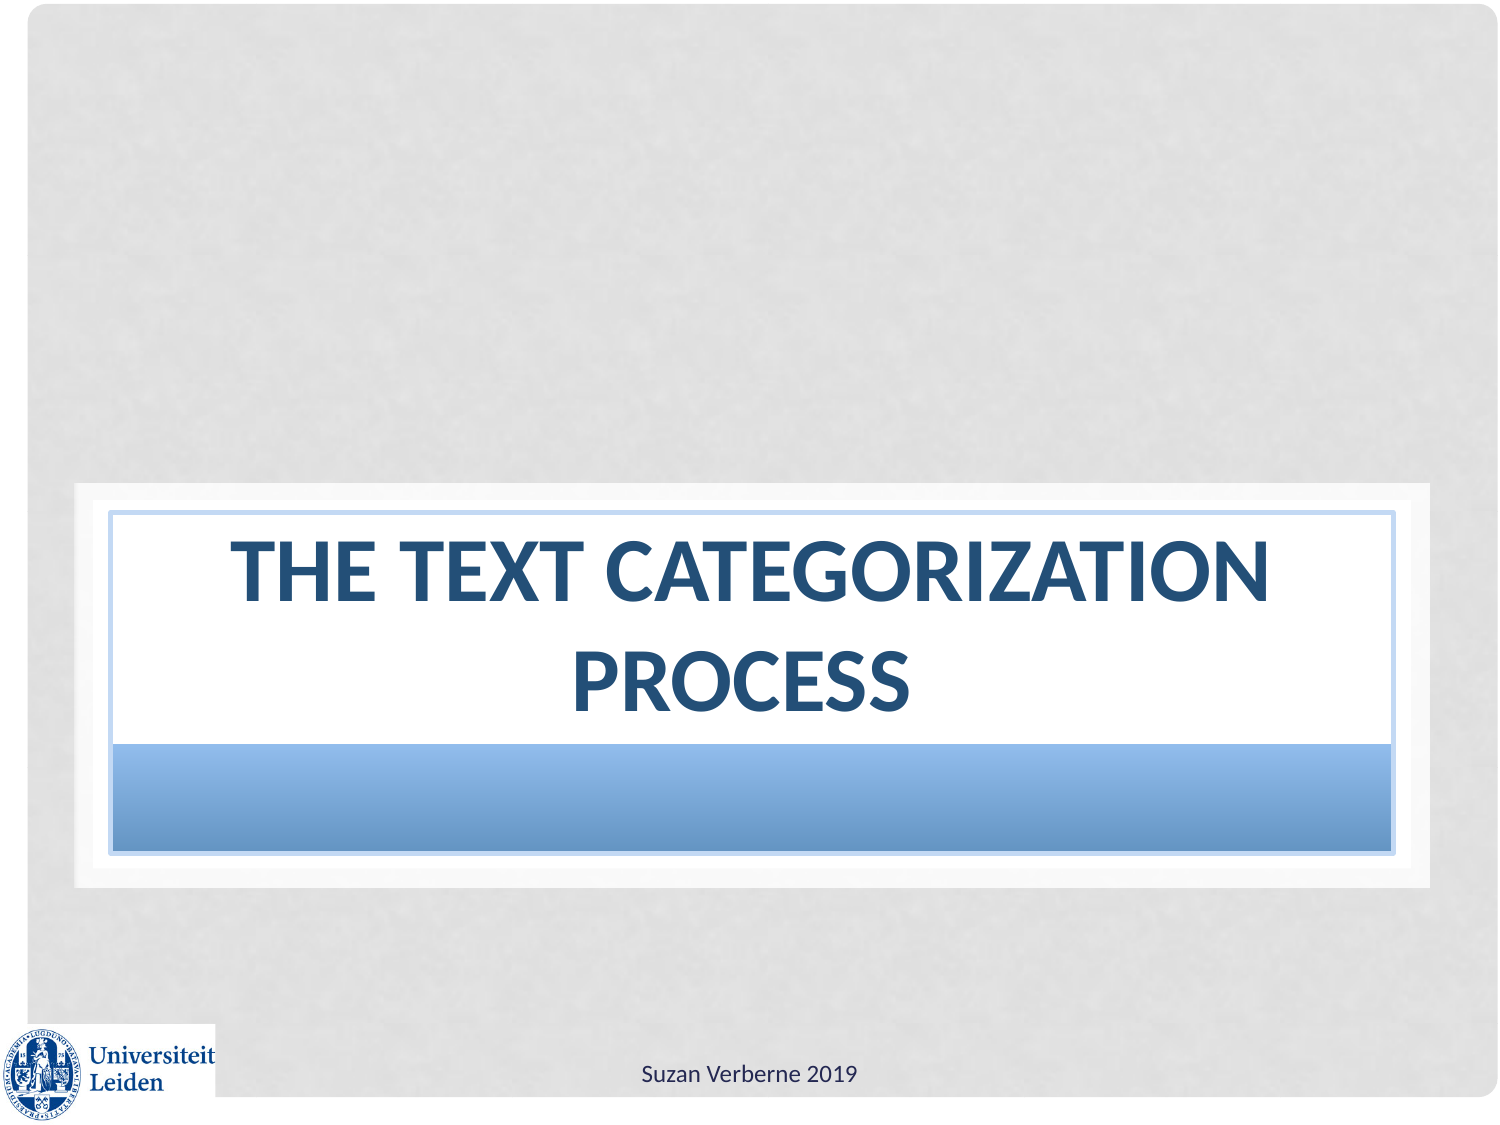

# The text categorization process

Suzan Verberne 2019